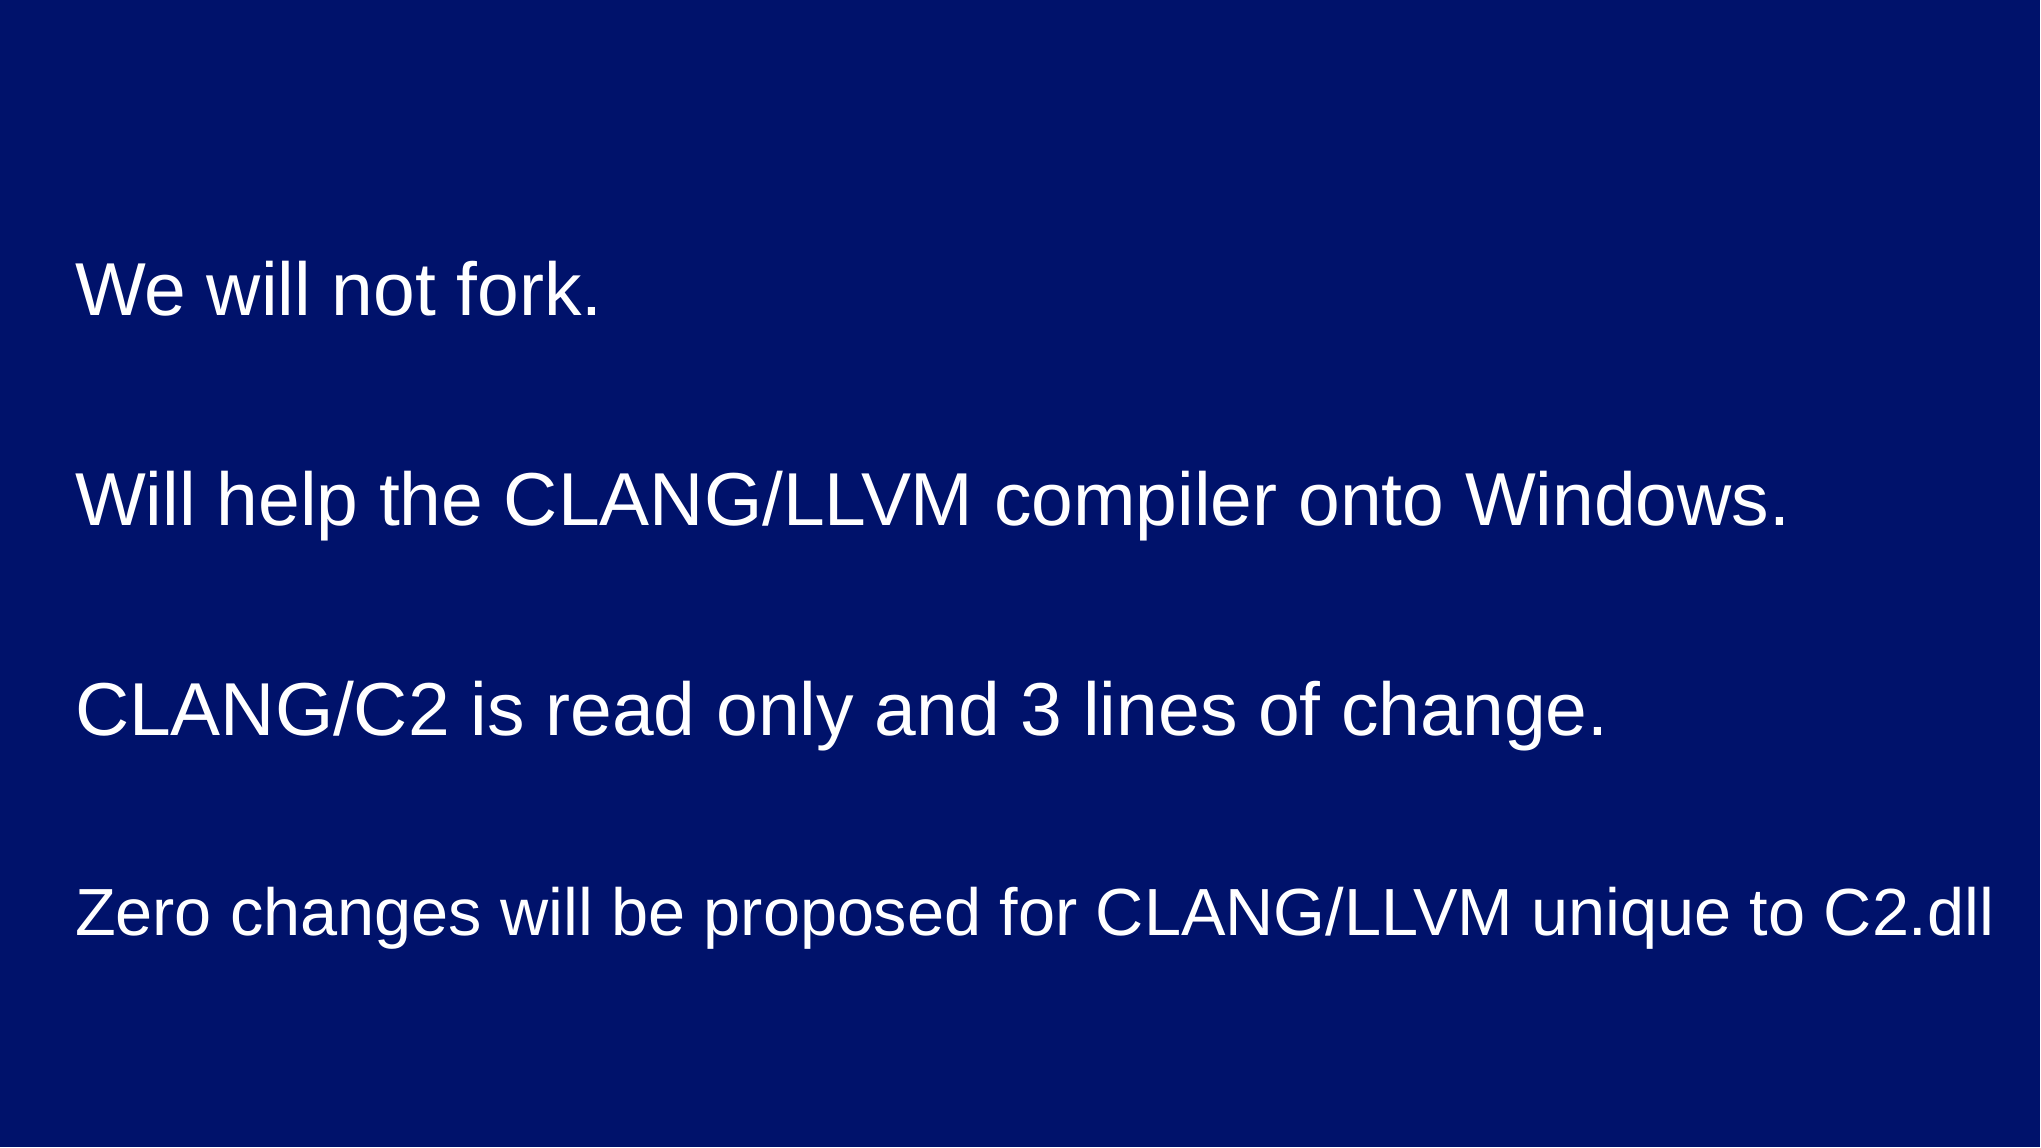

We will not fork.

Will help the CLANG/LLVM compiler onto Windows.

CLANG/C2 is read only and 3 lines of change.

Zero changes will be proposed for CLANG/LLVM unique to C2.dll